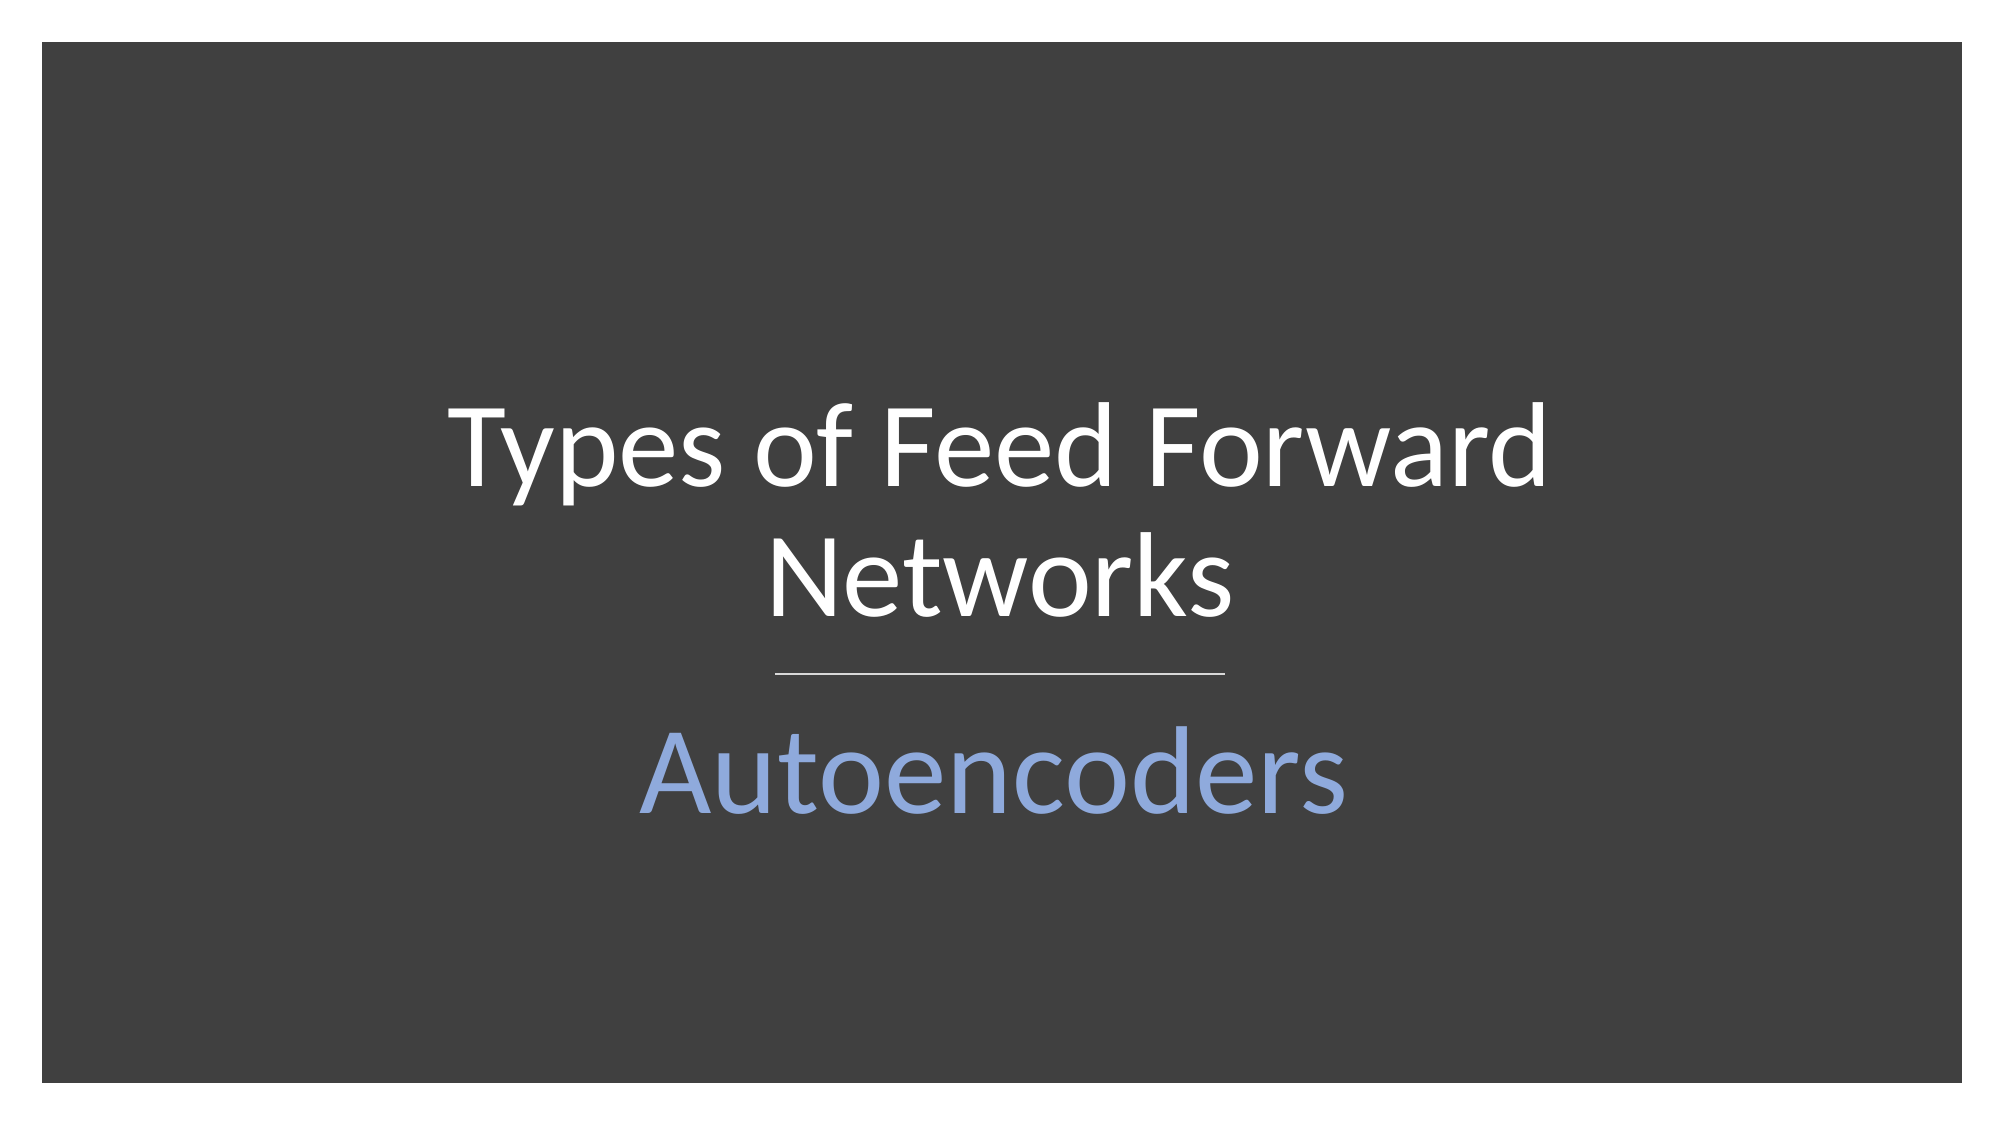

# Types of Feed Forward Networks
Autoencoders